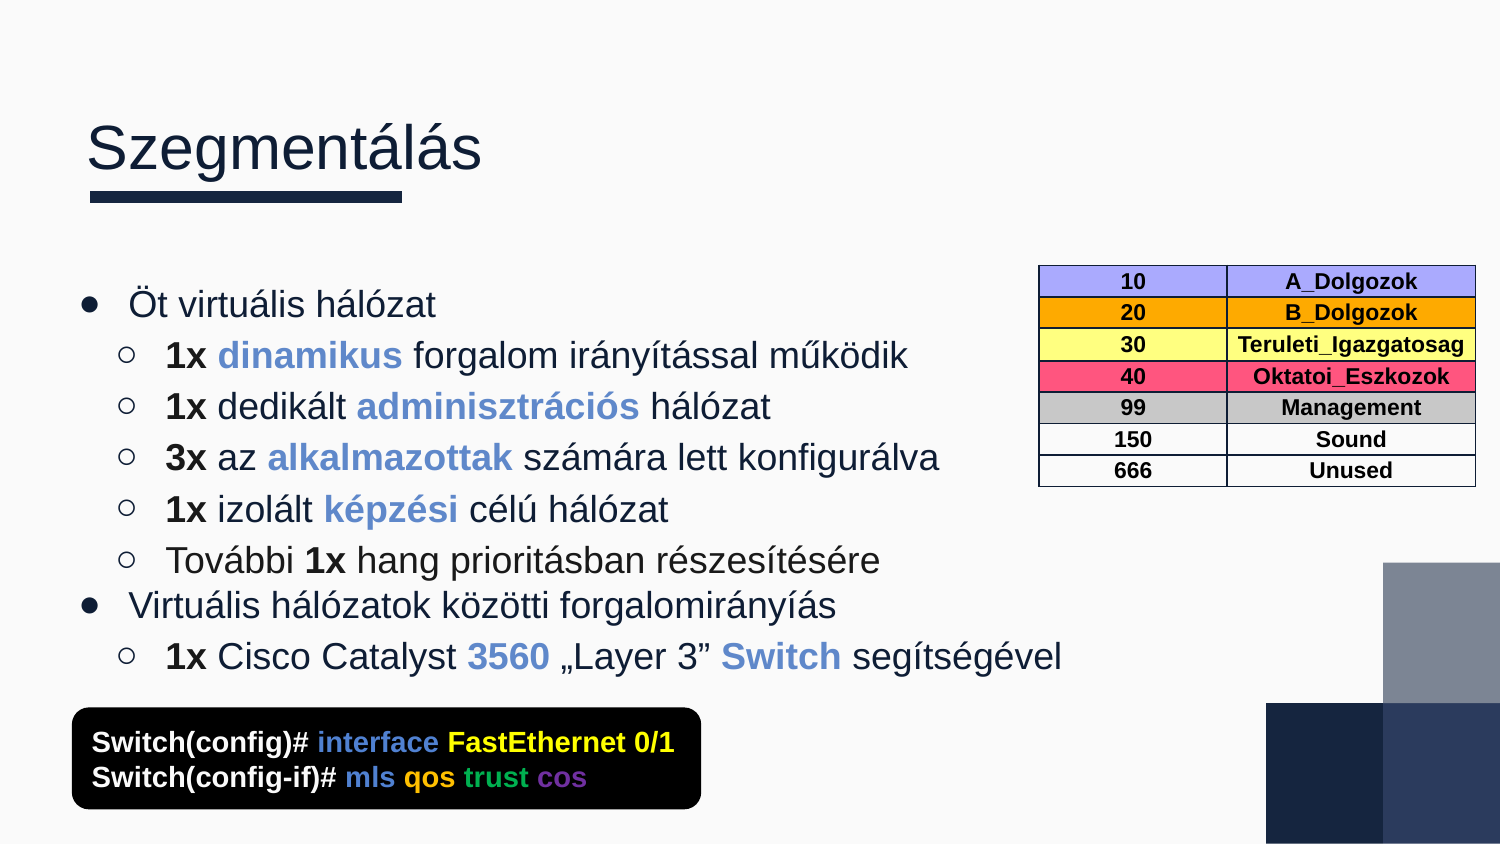

# Szegmentálás
Öt virtuális hálózat
1x dinamikus forgalom irányítással működik
1x dedikált adminisztrációs hálózat
3x az alkalmazottak számára lett konfigurálva
1x izolált képzési célú hálózat
További 1x hang prioritásban részesítésére
Virtuális hálózatok közötti forgalomirányíás
1x Cisco Catalyst 3560 „Layer 3” Switch segítségével

| 10 | A\_Dolgozok |
| --- | --- |
| 20 | B\_Dolgozok |
| 30 | Teruleti\_Igazgatosag |
| 40 | Oktatoi\_Eszkozok |
| 99 | Management |
| 150 | Sound |
| 666 | Unused |
Switch(config)# interface FastEthernet 0/1
Switch(config-if)# mls qos trust cos